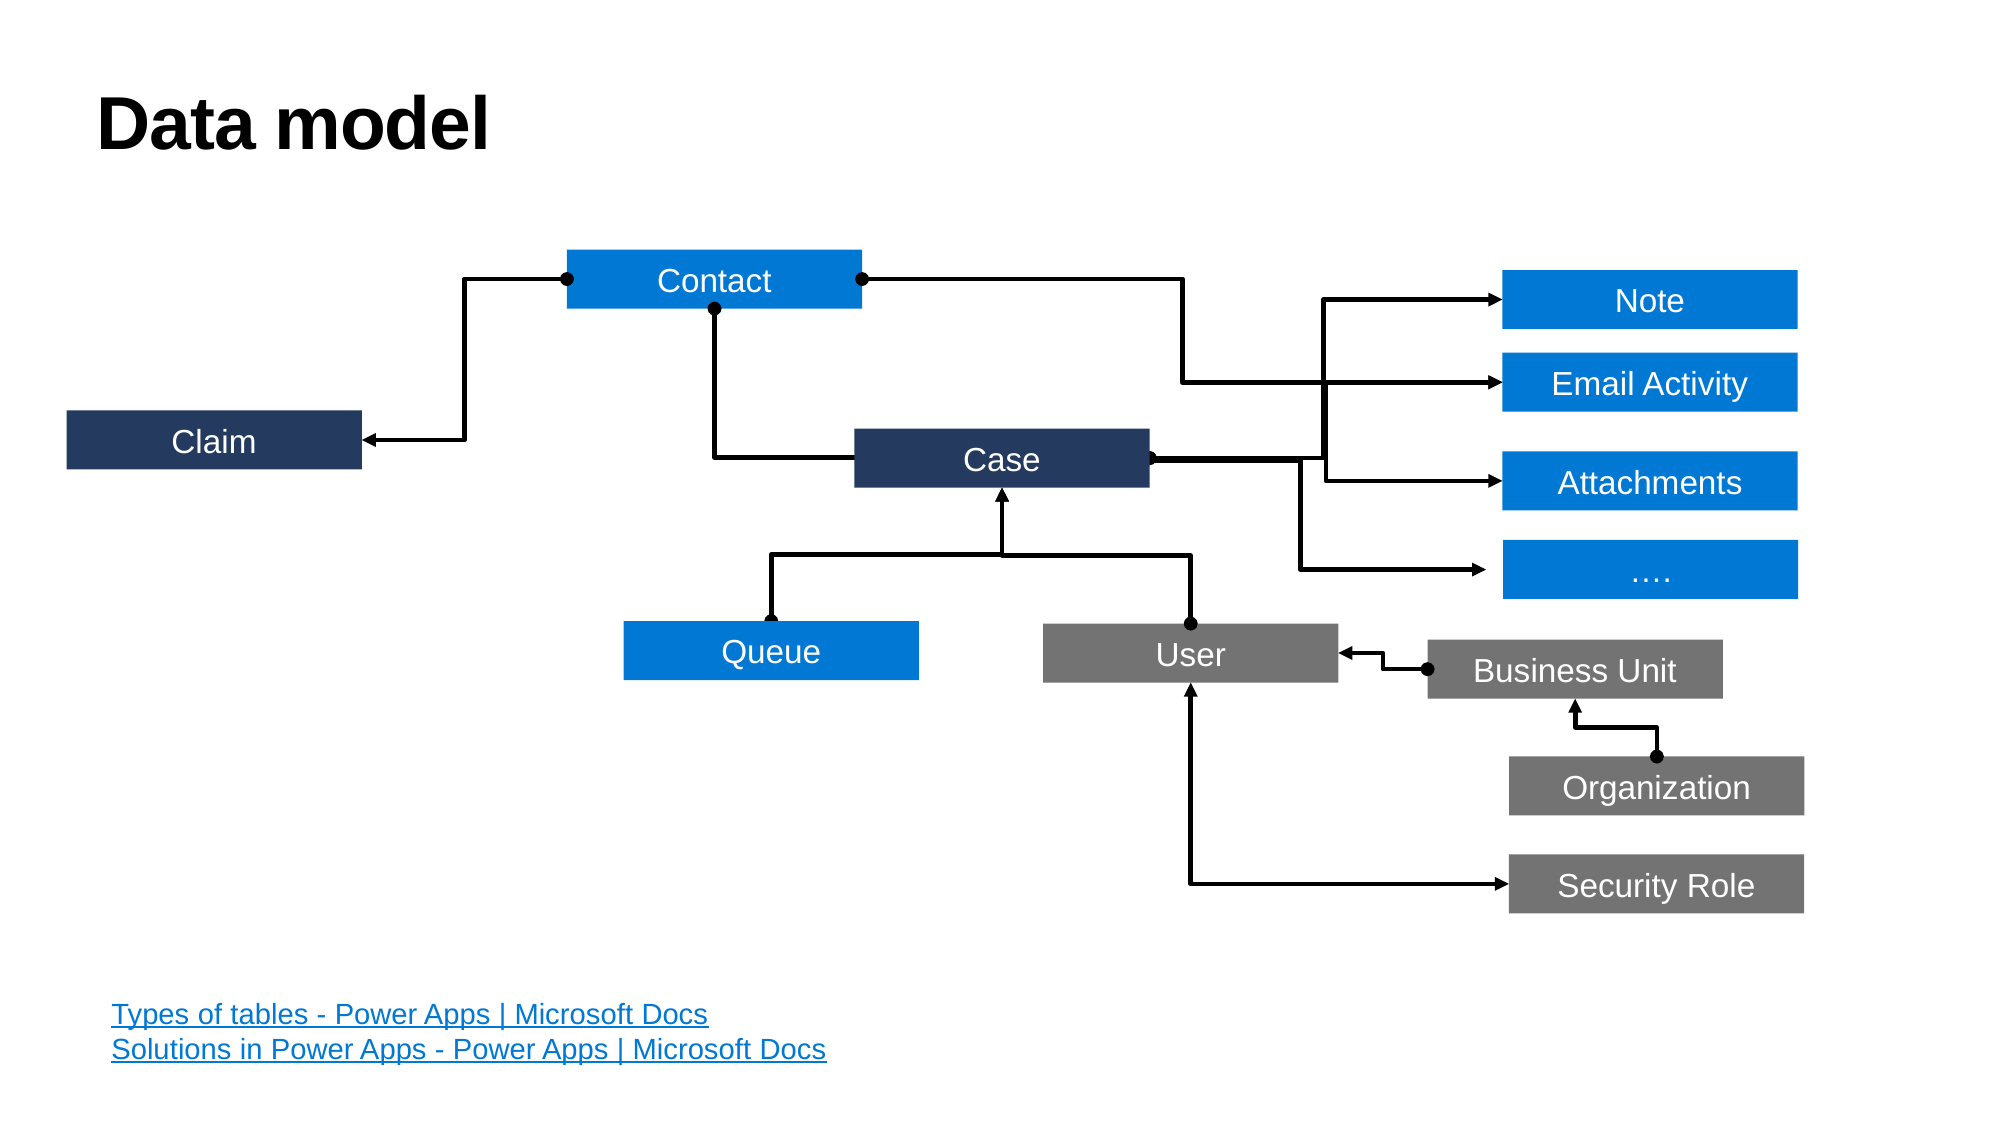

# Data model
Contact
Note
Email Activity
Claim
Case
Attachments
….
Queue
User
Business Unit
Organization
Security Role
Types of tables - Power Apps | Microsoft Docs
Solutions in Power Apps - Power Apps | Microsoft Docs